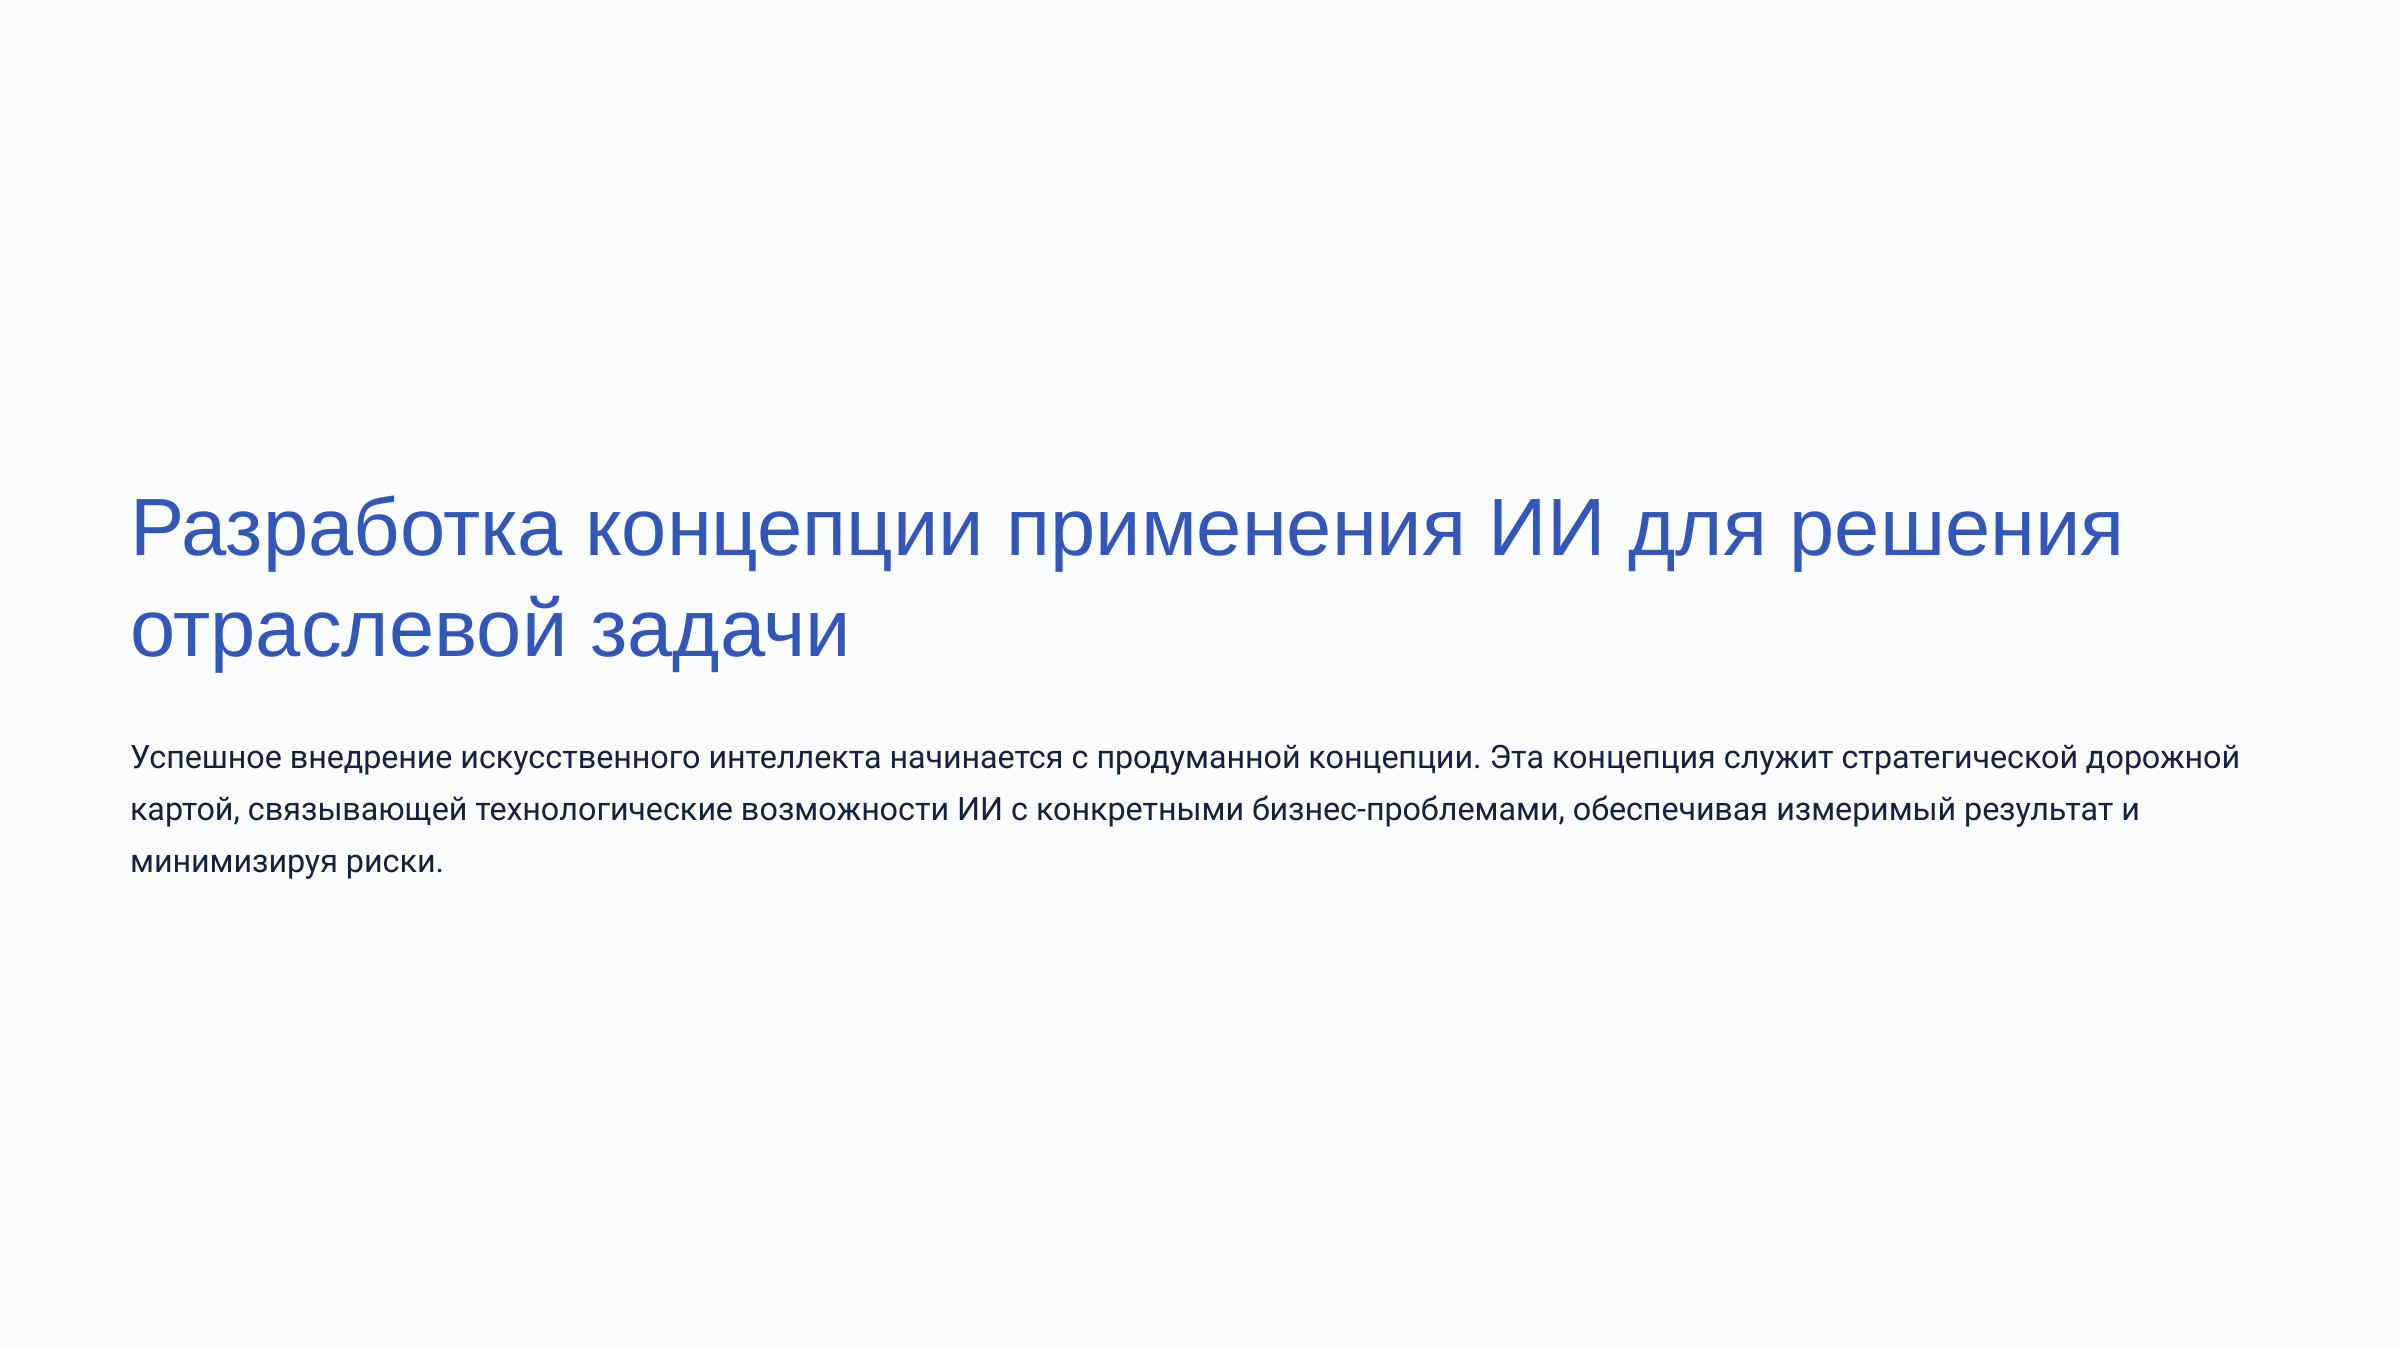

Разработка концепции применения ИИ для решения отраслевой задачи
Успешное внедрение искусственного интеллекта начинается с продуманной концепции. Эта концепция служит стратегической дорожной картой, связывающей технологические возможности ИИ с конкретными бизнес-проблемами, обеспечивая измеримый результат и минимизируя риски.